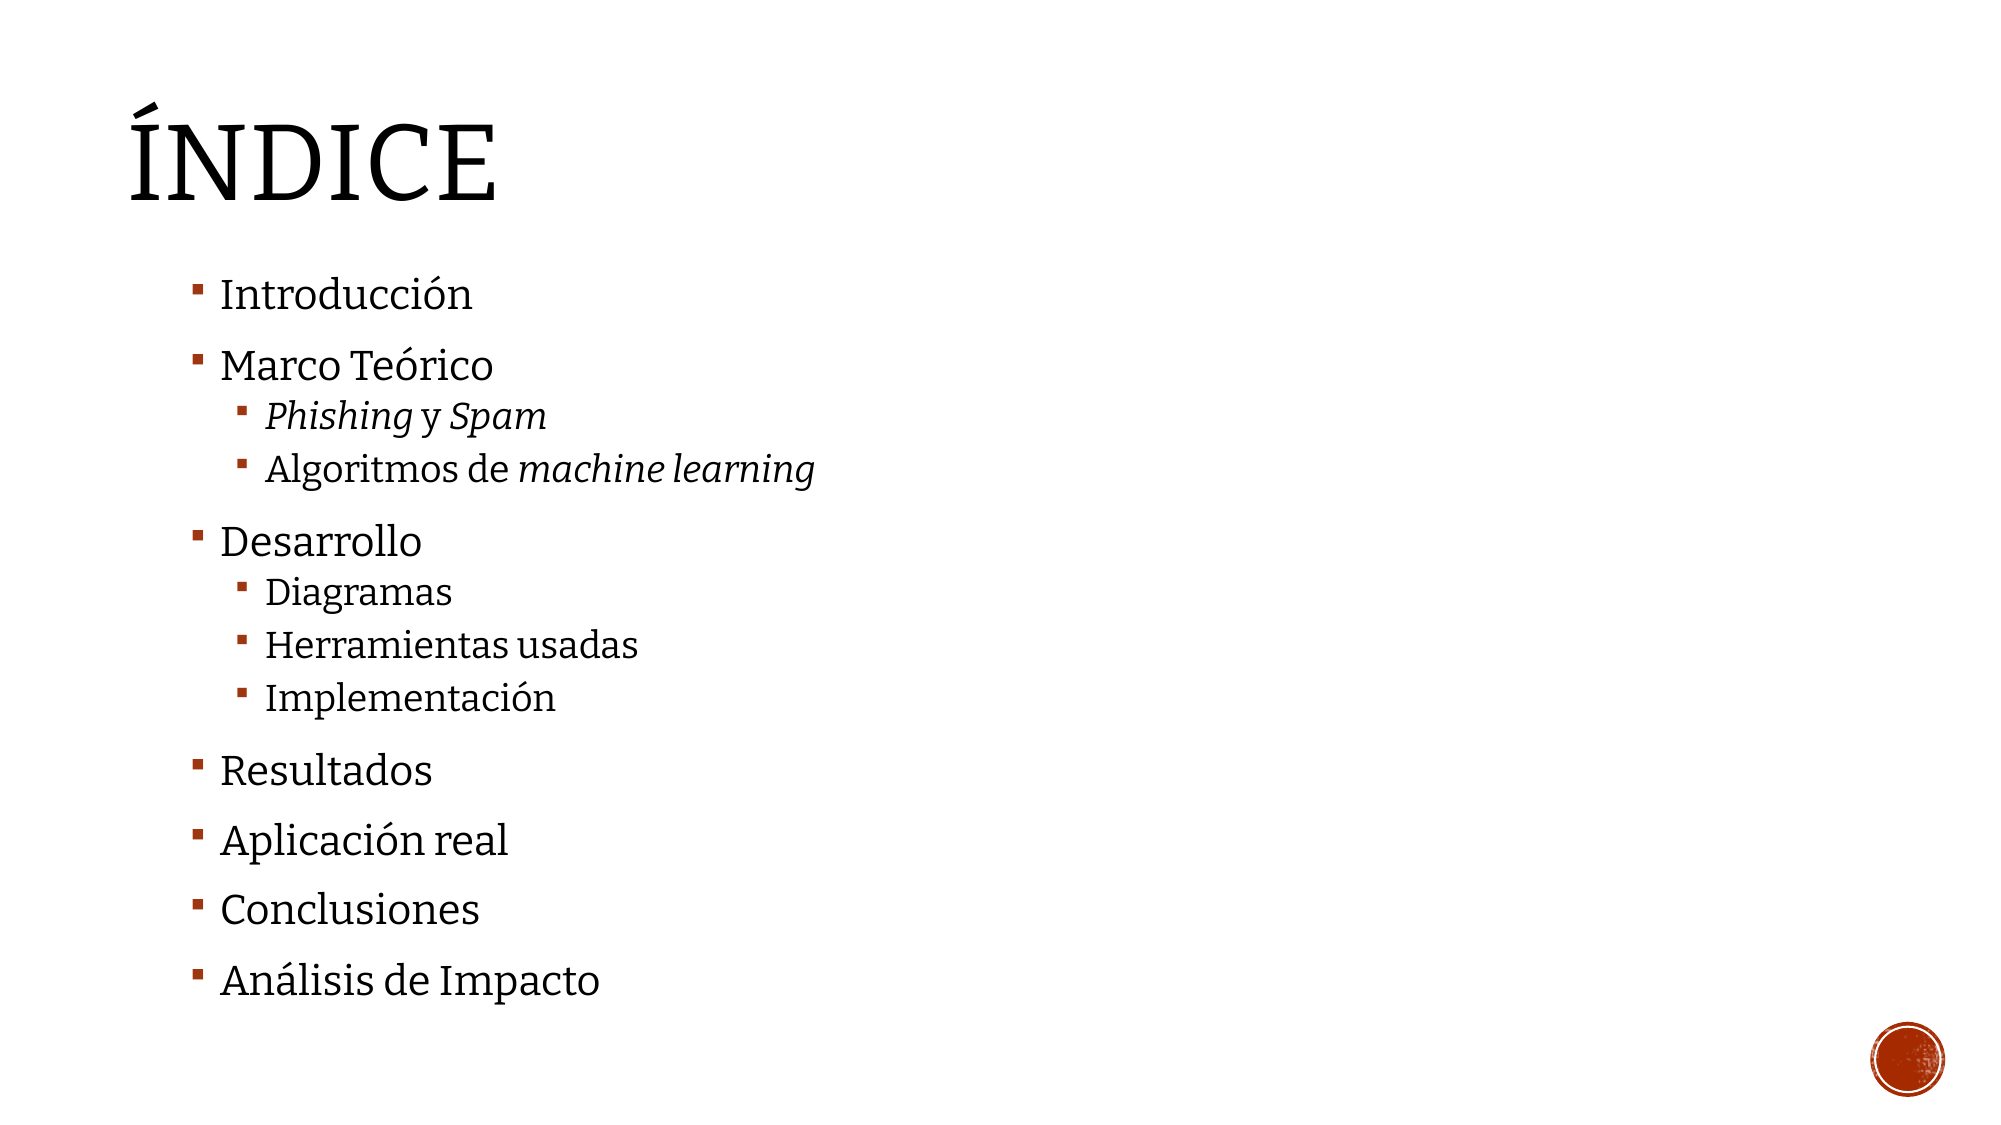

# Índice
Introducción
Marco Teórico
Phishing y Spam
Algoritmos de machine learning
Desarrollo
Diagramas
Herramientas usadas
Implementación
Resultados
Aplicación real
Conclusiones
Análisis de Impacto